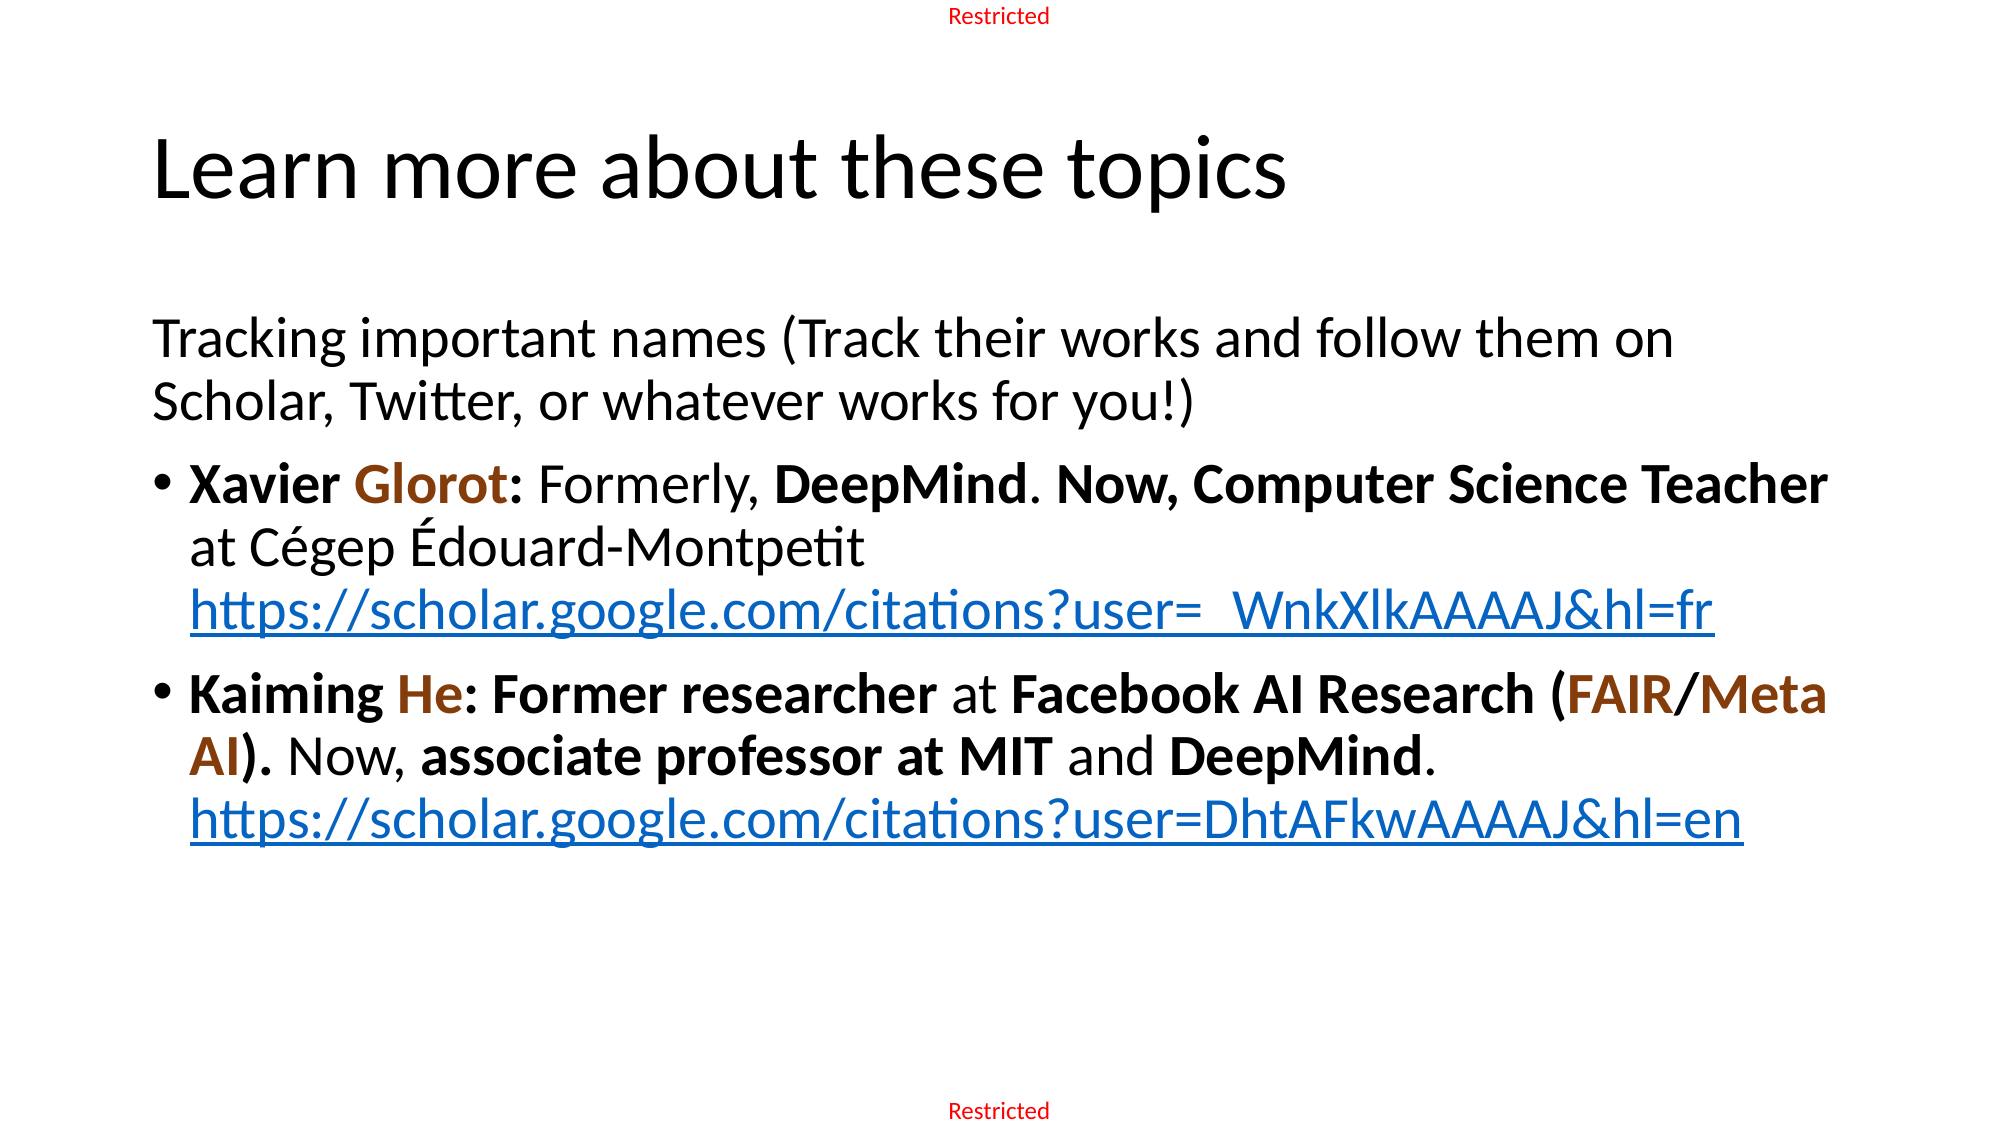

# Learn more about these topics
Tracking important names (Track their works and follow them on Scholar, Twitter, or whatever works for you!)
Xavier Glorot: Formerly, DeepMind. Now, Computer Science Teacher at Cégep Édouard-Montpetit
https://scholar.google.com/citations?user=_WnkXlkAAAAJ&hl=fr
Kaiming He: Former researcher at Facebook AI Research (FAIR/Meta AI). Now, associate professor at MIT and DeepMind.
https://scholar.google.com/citations?user=DhtAFkwAAAAJ&hl=en